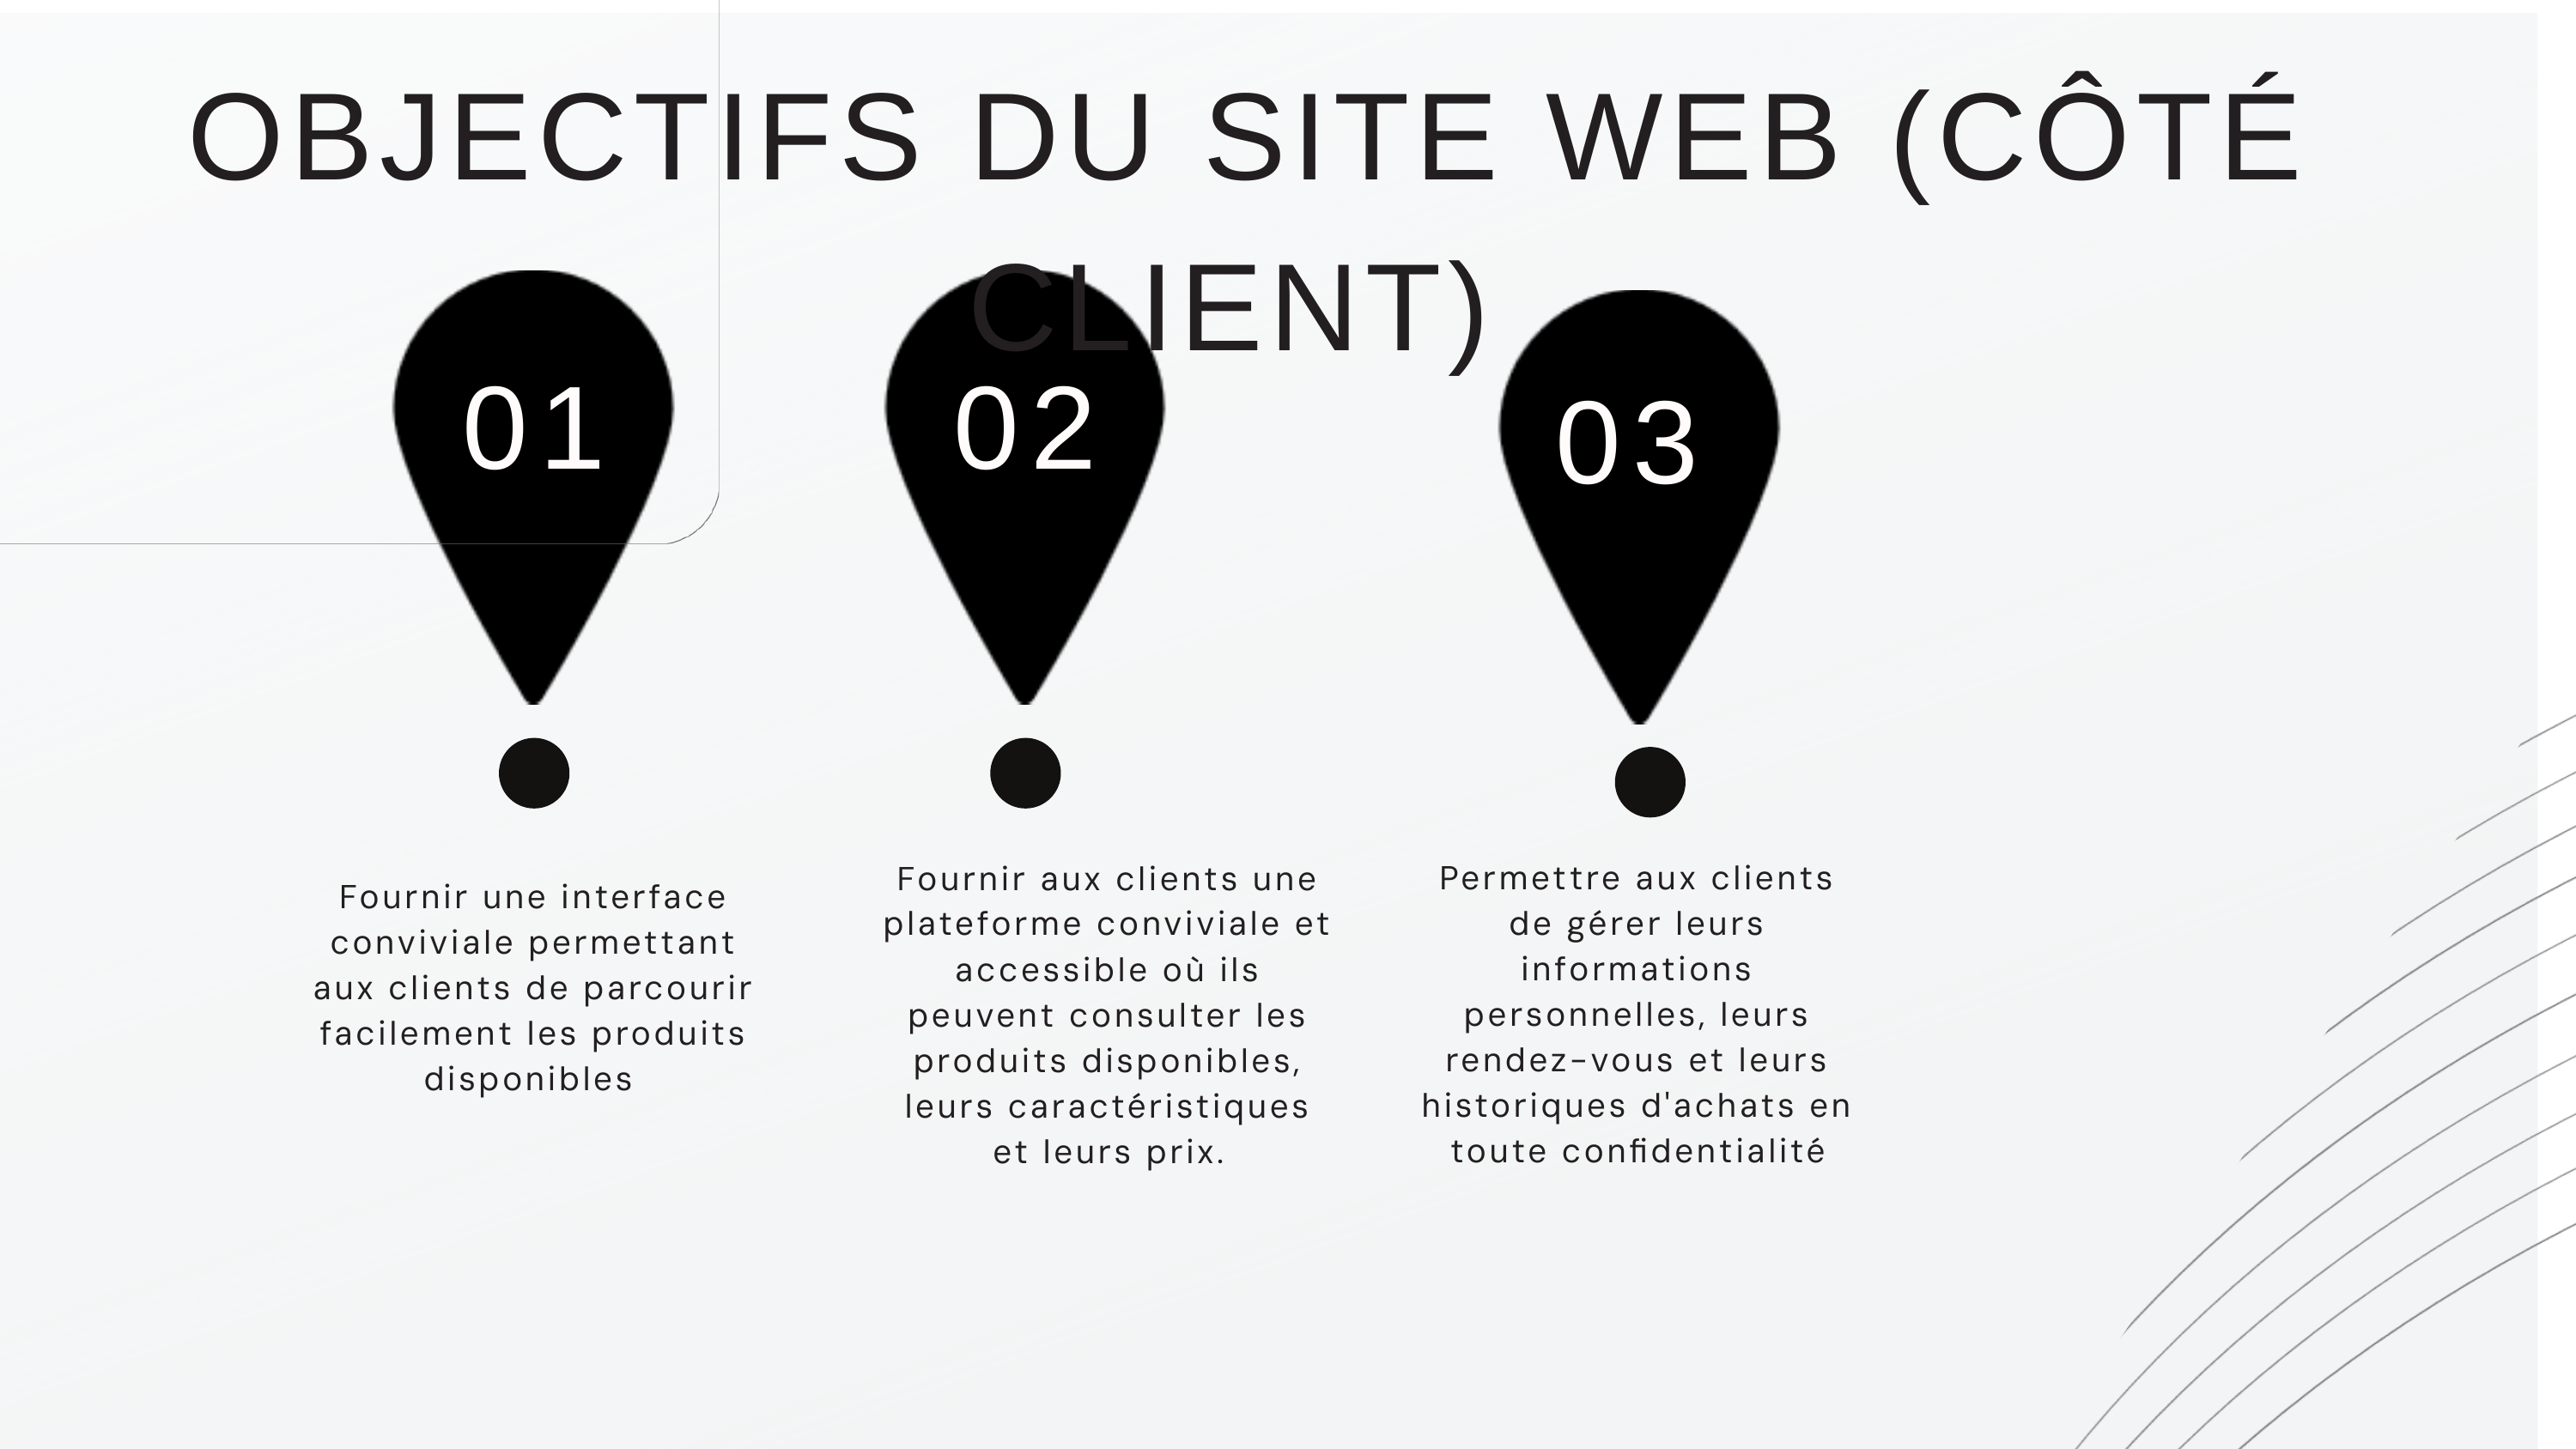

OBJECTIFS DU SITE WEB (CÔTÉ CLIENT)

01
02
03

Permettre aux clients de gérer leurs informations personnelles, leurs rendez-vous et leurs historiques d'achats en toute confidentialité
Fournir aux clients une plateforme conviviale et accessible où ils peuvent consulter les produits disponibles, leurs caractéristiques et leurs prix.
Fournir une interface conviviale permettant aux clients de parcourir facilement les produits disponibles